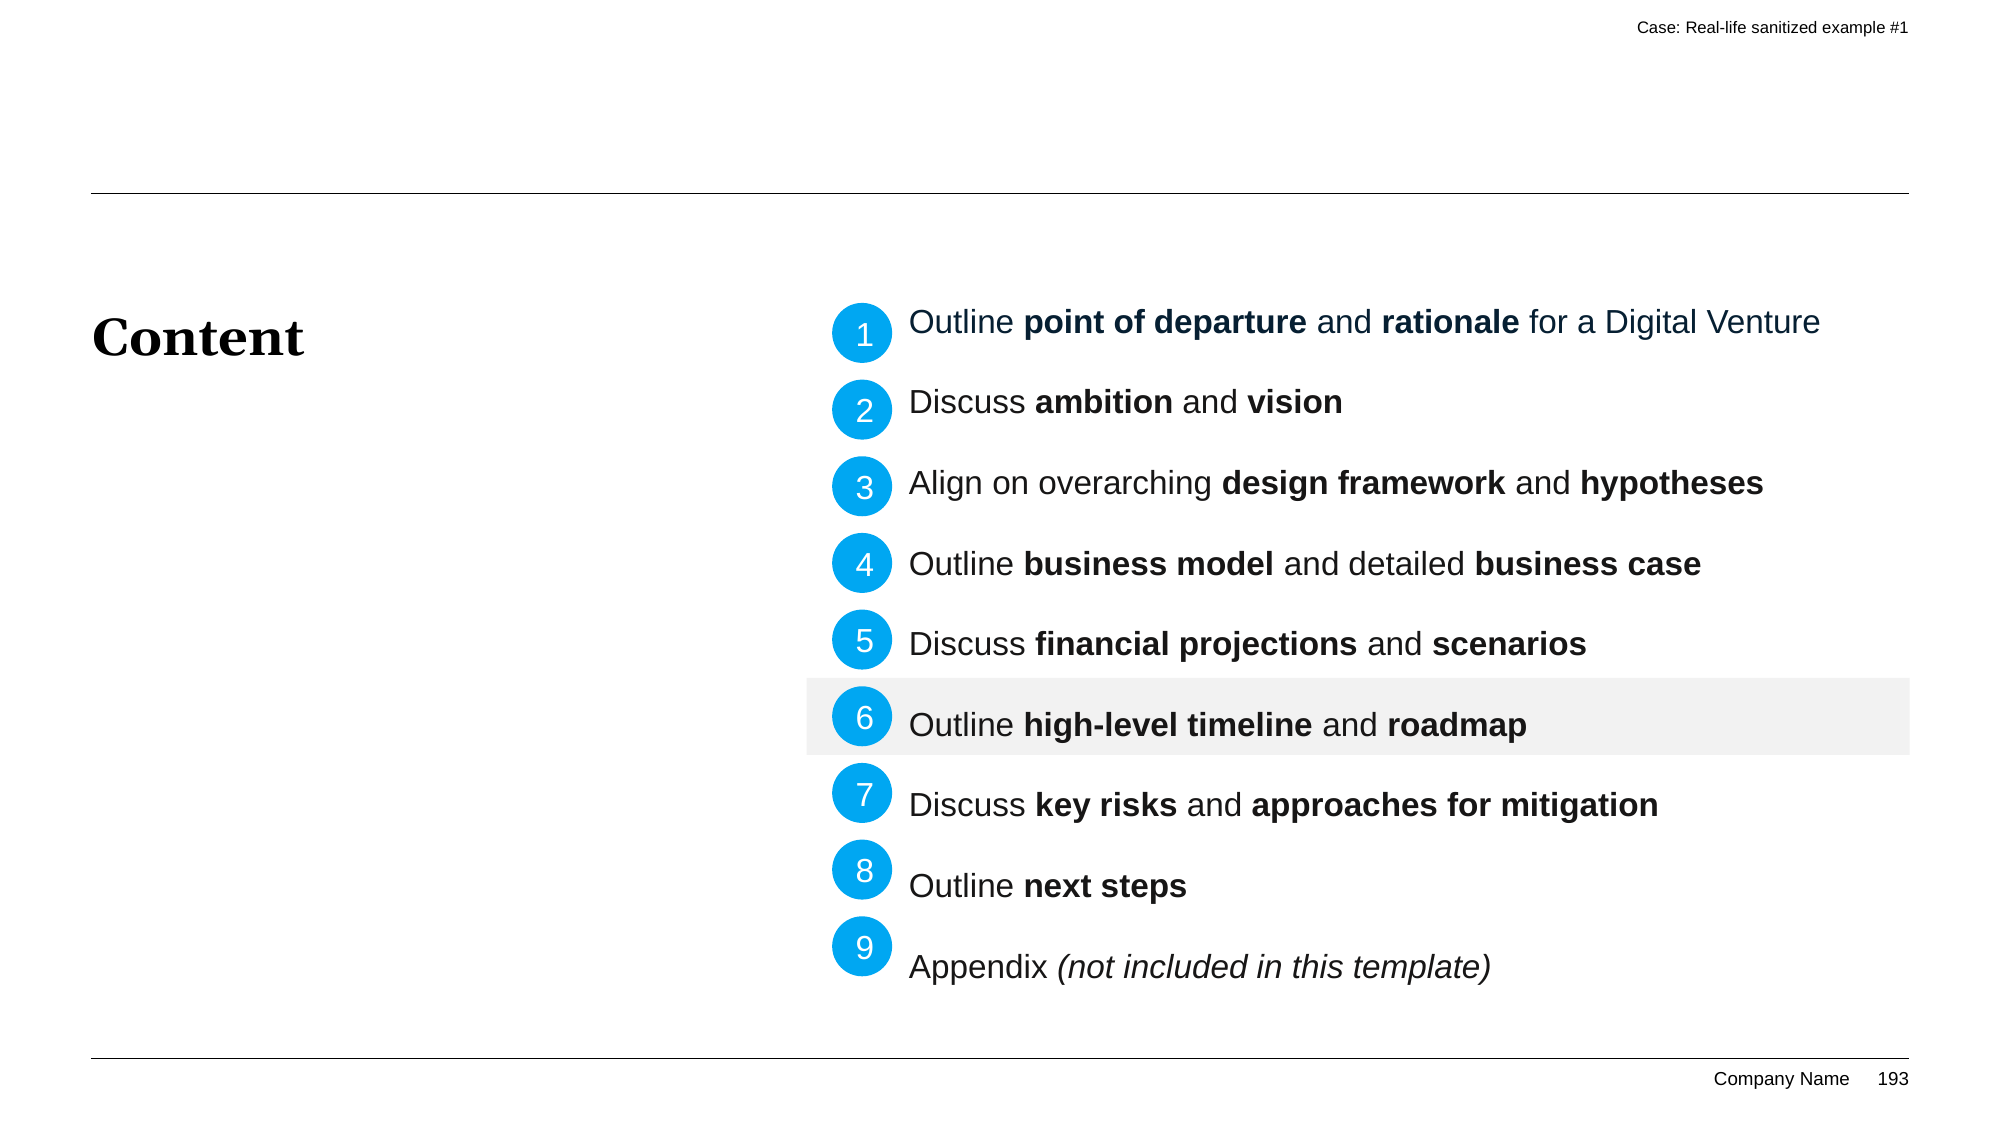

Case: Real-life sanitized example #1
# Content
Outline point of departure and rationale for a Digital Venture
Discuss ambition and vision
Align on overarching design framework and hypotheses
Outline business model and detailed business case
Discuss financial projections and scenarios
Outline high-level timeline and roadmap
Discuss key risks and approaches for mitigation
Outline next steps
Appendix (not included in this template)
1
2
3
4
5

6
7
8
9